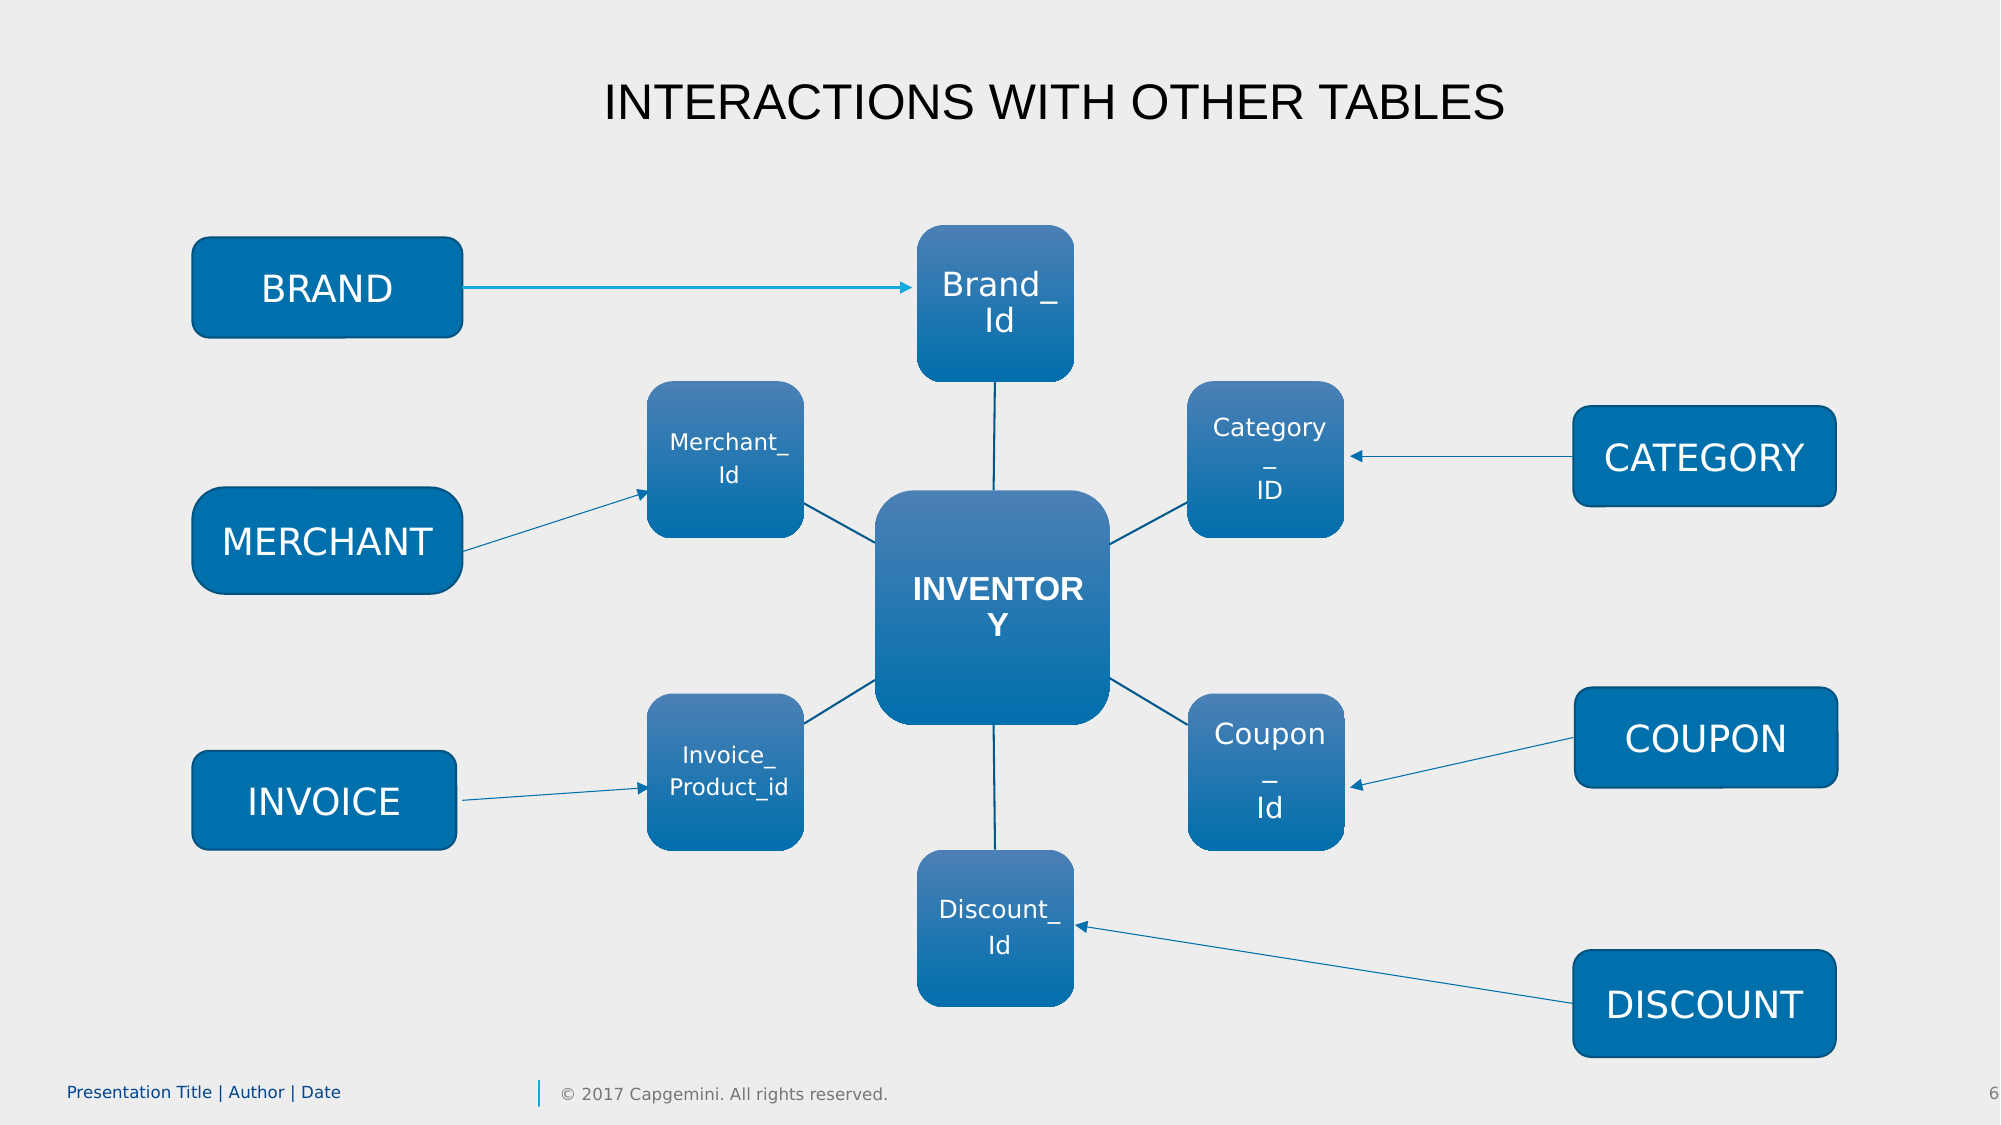

INTERACTIONS WITH OTHER TABLES
INVENTORY
Brand_Id
Category_
ID
Coupon_
Id
Discount_
Id
Invoice_
Product_id
Merchant_
Id
BRAND
CATEGORY
MERCHANT
COUPON
INVOICE
DISCOUNT